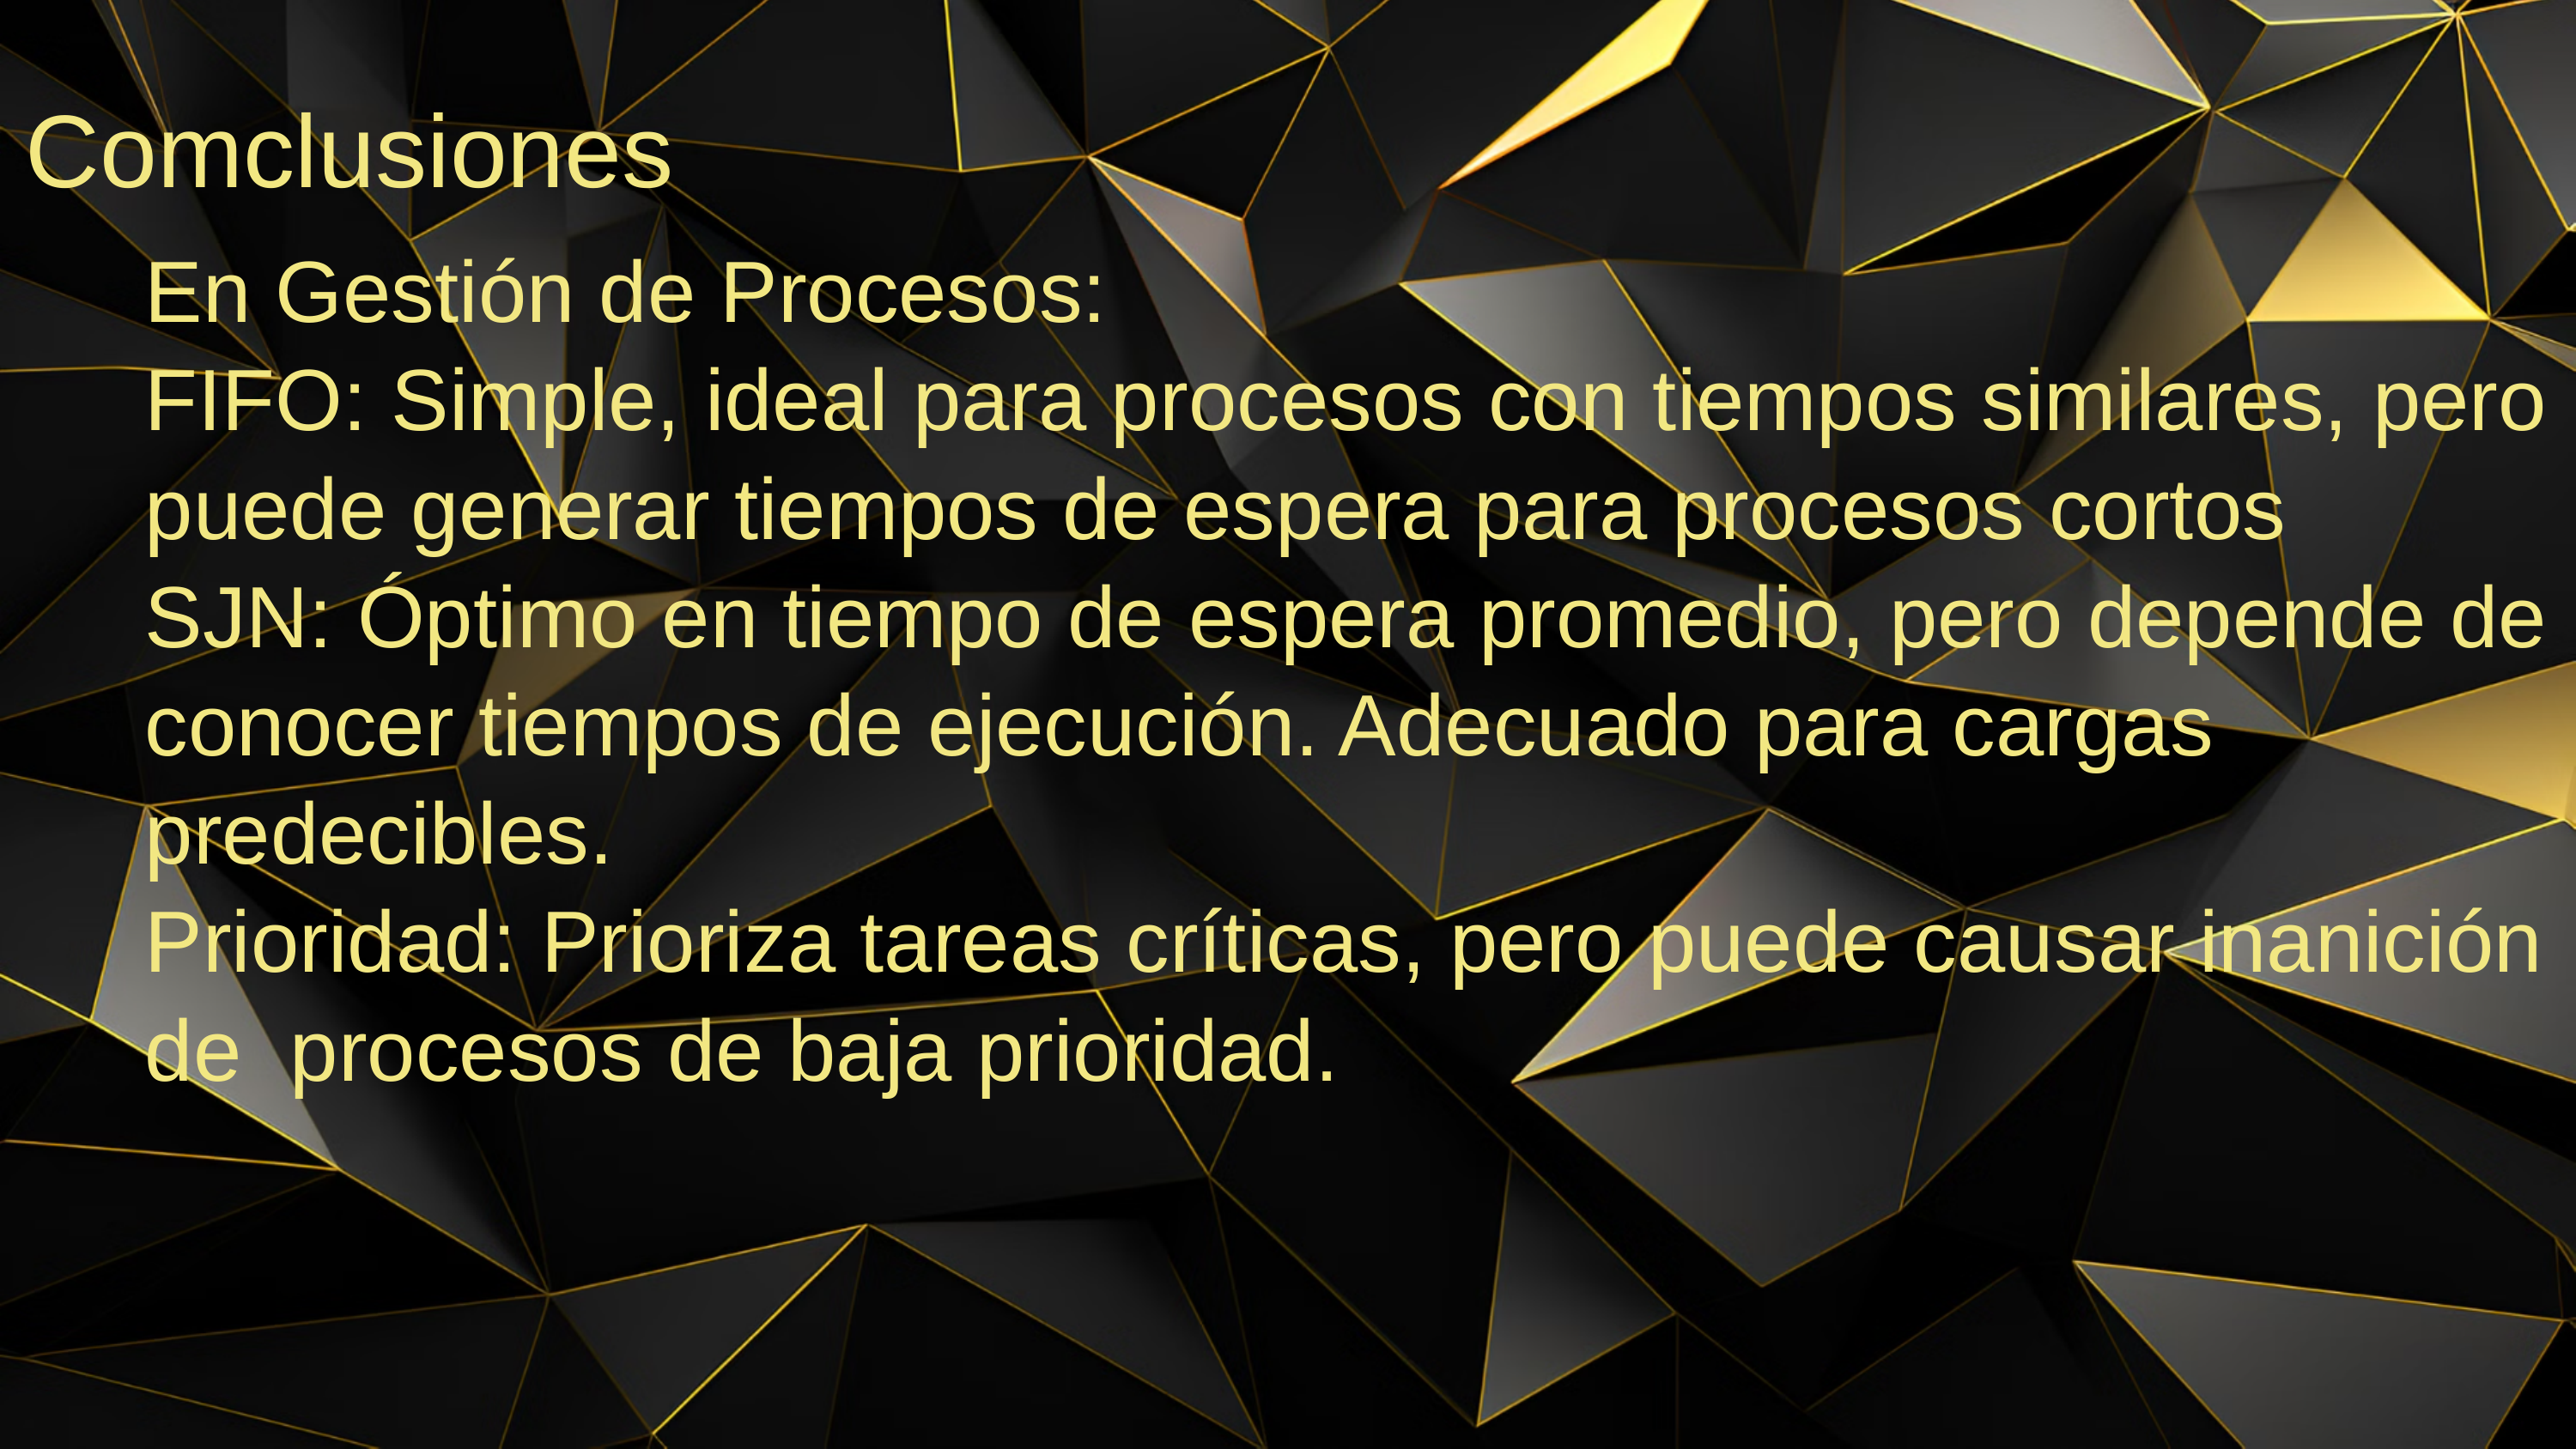

Comclusiones
En Gestión de Procesos:
FIFO: Simple, ideal para procesos con tiempos similares, pero puede generar tiempos de espera para procesos cortos
SJN: Óptimo en tiempo de espera promedio, pero depende de conocer tiempos de ejecución. Adecuado para cargas predecibles.
Prioridad: Prioriza tareas críticas, pero puede causar inanición de  procesos de baja prioridad.